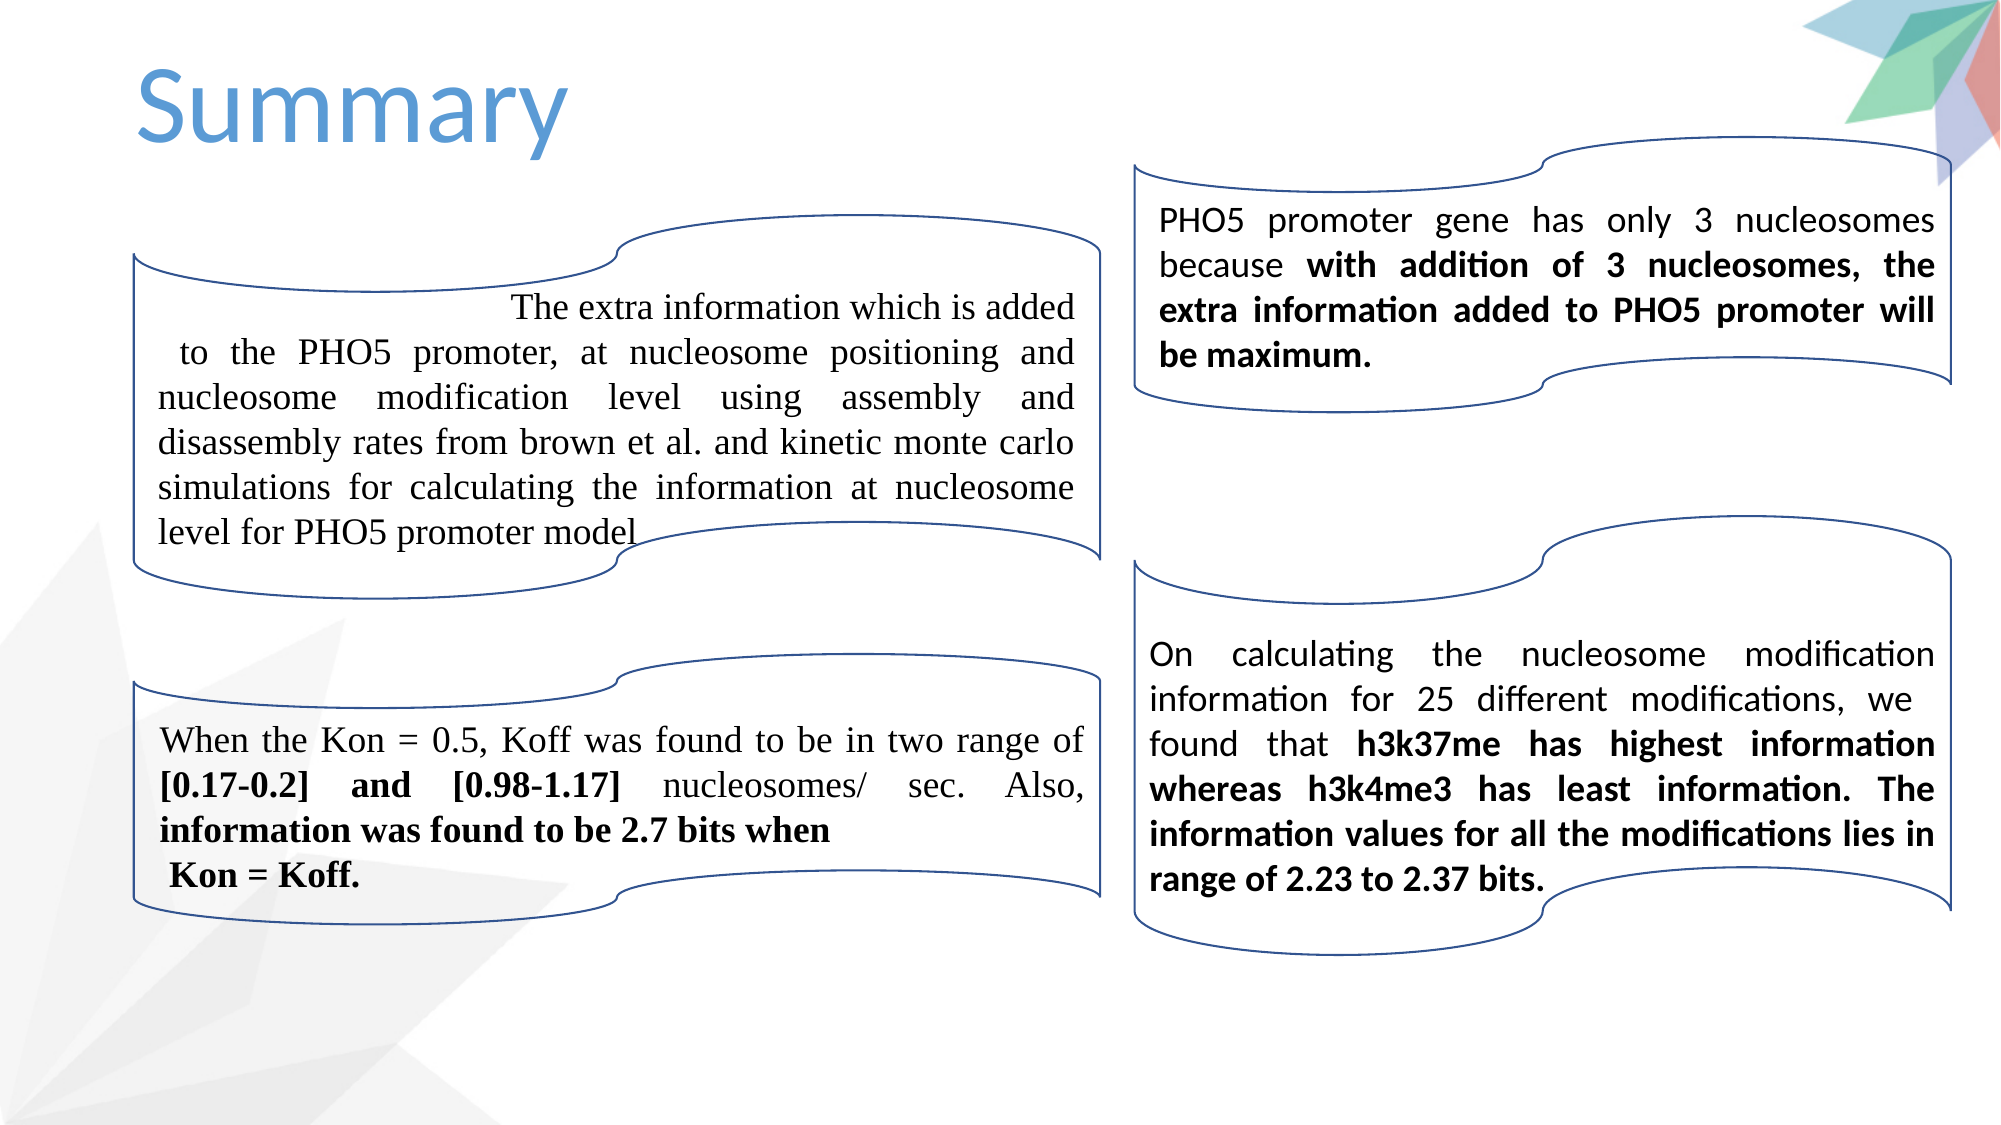

Summary

PHO5 promoter gene has only 3 nucleosomes because with addition of 3 nucleosomes, the extra information added to PHO5 promoter will be maximum.

The extra information which is added
 to the PHO5 promoter, at nucleosome positioning and nucleosome modification level using assembly and disassembly rates from brown et al. and kinetic monte carlo simulations for calculating the information at nucleosome level for PHO5 promoter model

On calculating the nucleosome modification information for 25 different modifications, we  found that h3k37me has highest information whereas h3k4me3 has least information. The information values for all the modifications lies in range of 2.23 to 2.37 bits.

When the Kon = 0.5, Koff was found to be in two range of [0.17-0.2] and [0.98-1.17] nucleosomes/ sec. Also, information was found to be 2.7 bits when
 Kon = Koff.